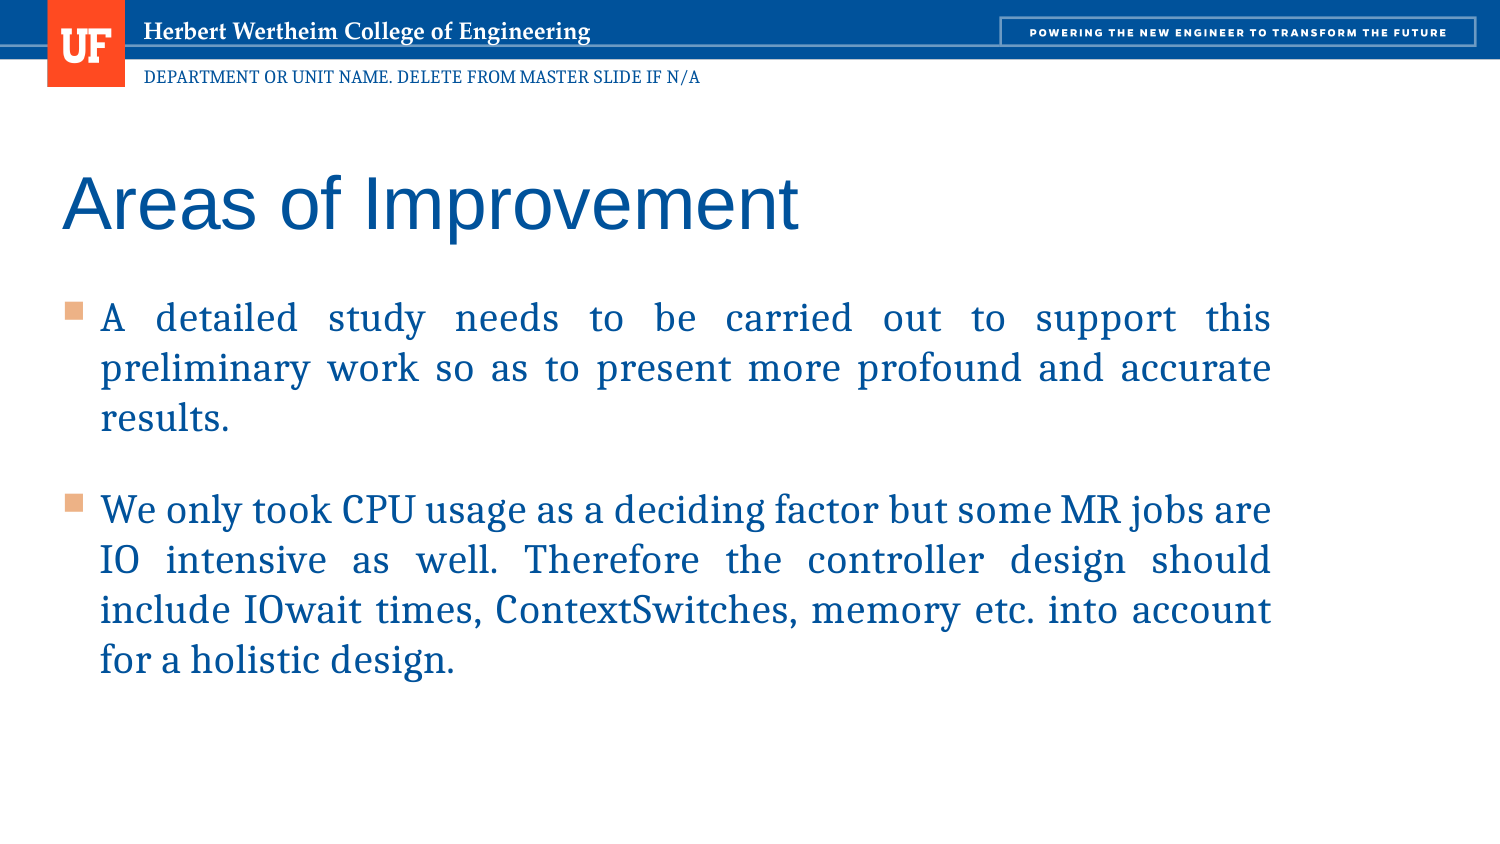

# Areas of Improvement
A detailed study needs to be carried out to support this preliminary work so as to present more profound and accurate results.
We only took CPU usage as a deciding factor but some MR jobs are IO intensive as well. Therefore the controller design should include IOwait times, ContextSwitches, memory etc. into account for a holistic design.